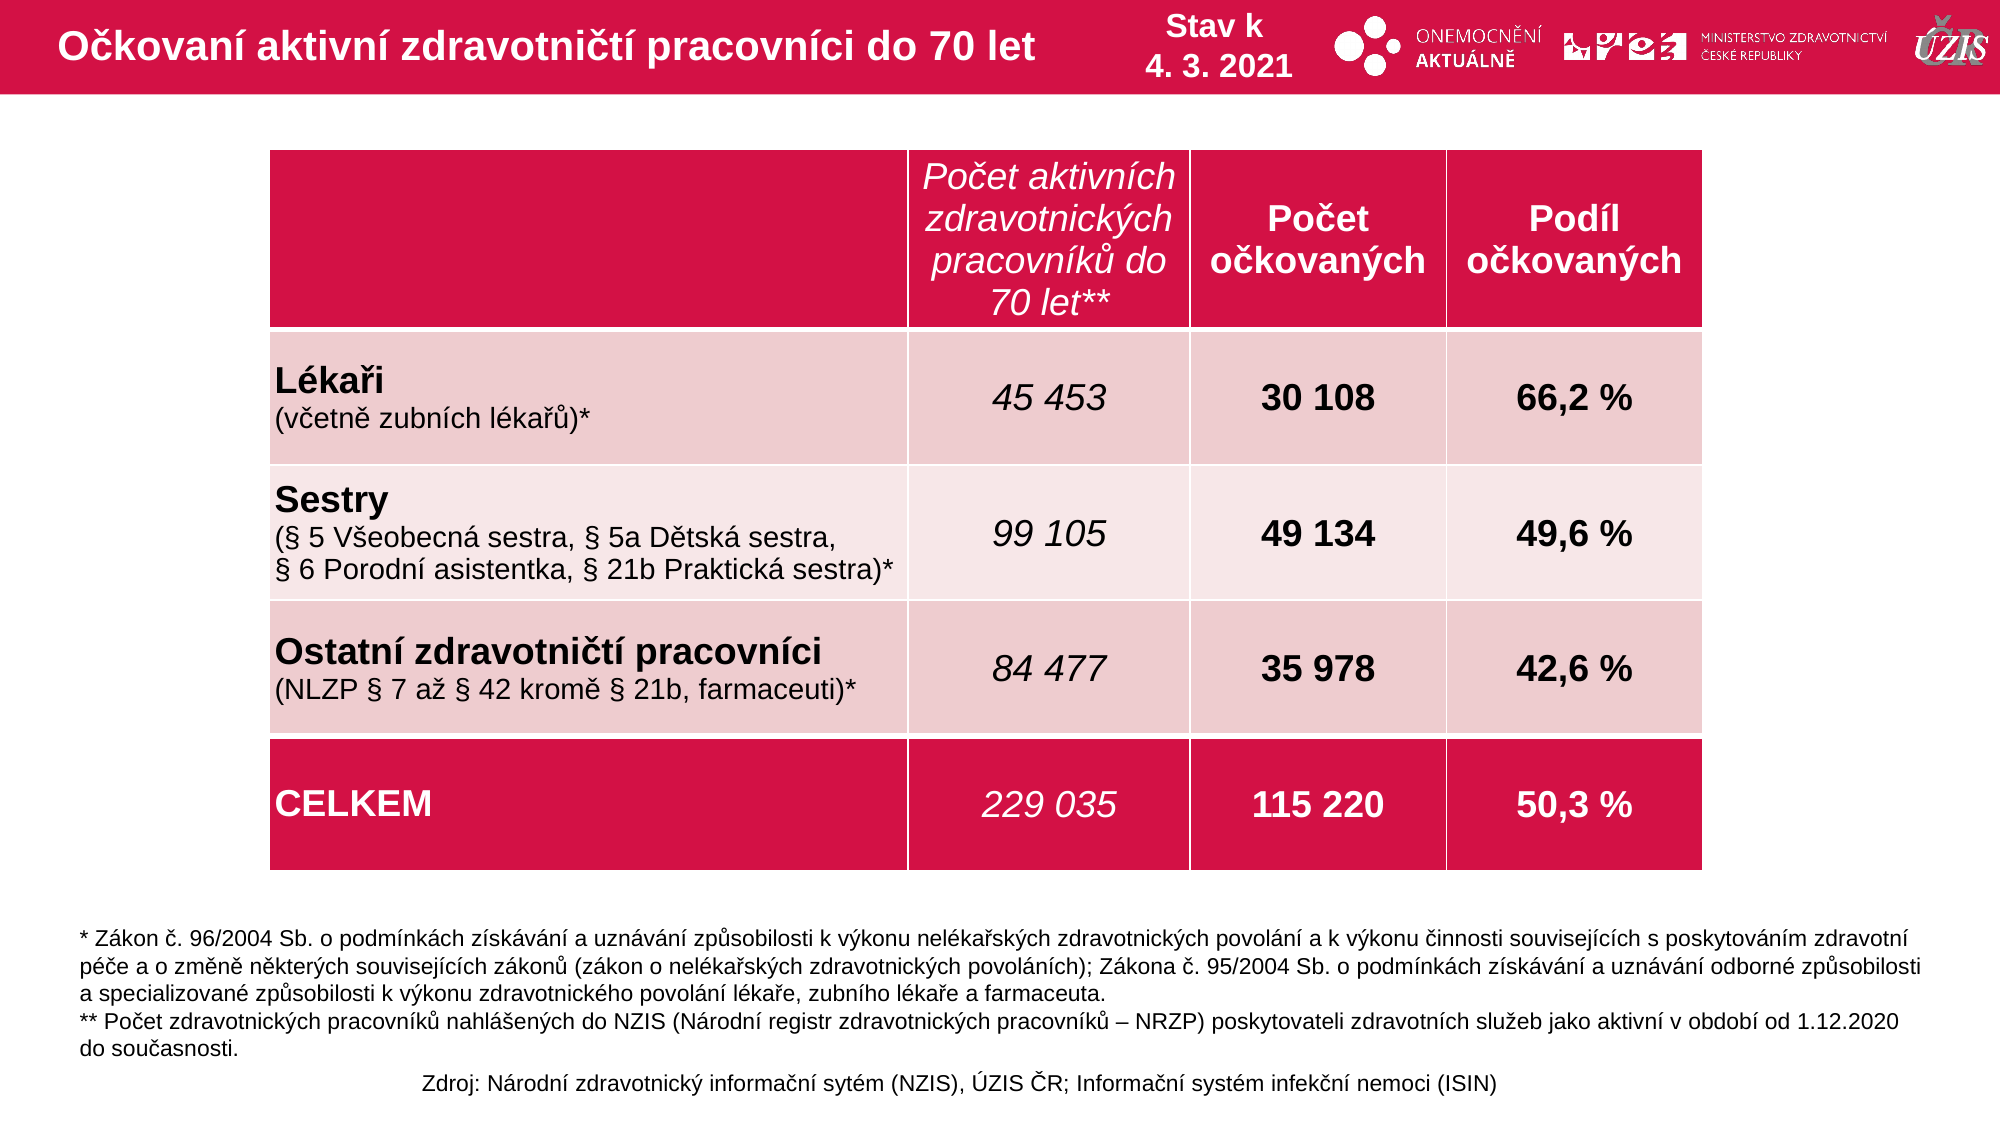

# Očkovaní aktivní zdravotničtí pracovníci do 70 let
Stav k
4. 3. 2021
|  | Počet aktivních zdravotnických pracovníků do 70 let\*\* | Počet očkovaných | Podíl očkovaných |
| --- | --- | --- | --- |
| Lékaři (včetně zubních lékařů)\* | 45 453 | 30 108 | 66,2 % |
| Sestry (§ 5 Všeobecná sestra, § 5a Dětská sestra, § 6 Porodní asistentka, § 21b Praktická sestra)\* | 99 105 | 49 134 | 49,6 % |
| Ostatní zdravotničtí pracovníci (NLZP § 7 až § 42 kromě § 21b, farmaceuti)\* | 84 477 | 35 978 | 42,6 % |
| CELKEM | 229 035 | 115 220 | 50,3 % |
* Zákon č. 96/2004 Sb. o podmínkách získávání a uznávání způsobilosti k výkonu nelékařských zdravotnických povolání a k výkonu činnosti souvisejících s poskytováním zdravotní péče a o změně některých souvisejících zákonů (zákon o nelékařských zdravotnických povoláních); Zákona č. 95/2004 Sb. o podmínkách získávání a uznávání odborné způsobilosti a specializované způsobilosti k výkonu zdravotnického povolání lékaře, zubního lékaře a farmaceuta.
** Počet zdravotnických pracovníků nahlášených do NZIS (Národní registr zdravotnických pracovníků – NRZP) poskytovateli zdravotních služeb jako aktivní v období od 1.12.2020 do současnosti.
Zdroj: Národní zdravotnický informační sytém (NZIS), ÚZIS ČR; Informační systém infekční nemoci (ISIN)